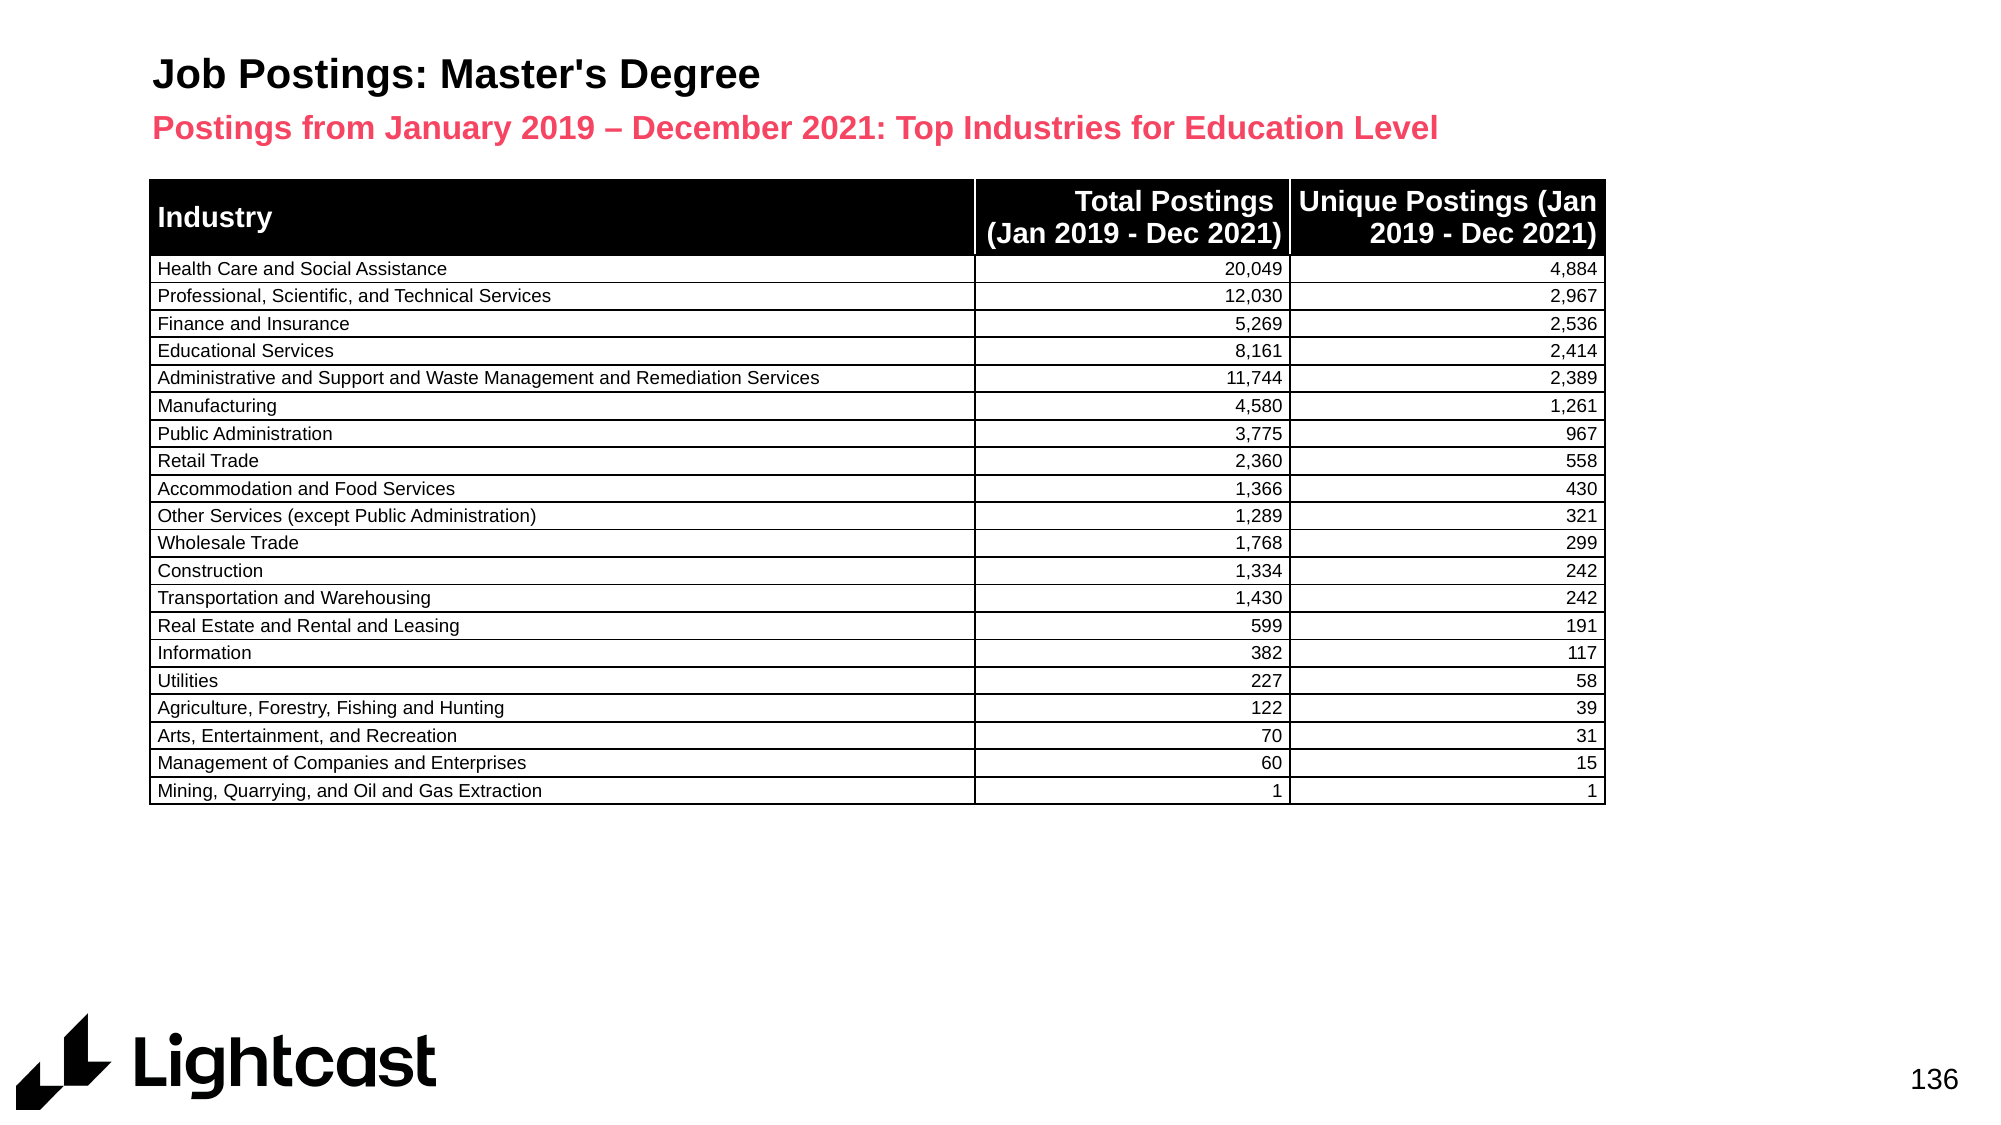

# Job Postings: Master's Degree
Postings from January 2019 – December 2021: Top Industries for Education Level
| Industry | Total Postings (Jan 2019 - Dec 2021) | Unique Postings (Jan 2019 - Dec 2021) |
| --- | --- | --- |
| Health Care and Social Assistance | 20,049 | 4,884 |
| Professional, Scientific, and Technical Services | 12,030 | 2,967 |
| Finance and Insurance | 5,269 | 2,536 |
| Educational Services | 8,161 | 2,414 |
| Administrative and Support and Waste Management and Remediation Services | 11,744 | 2,389 |
| Manufacturing | 4,580 | 1,261 |
| Public Administration | 3,775 | 967 |
| Retail Trade | 2,360 | 558 |
| Accommodation and Food Services | 1,366 | 430 |
| Other Services (except Public Administration) | 1,289 | 321 |
| Wholesale Trade | 1,768 | 299 |
| Construction | 1,334 | 242 |
| Transportation and Warehousing | 1,430 | 242 |
| Real Estate and Rental and Leasing | 599 | 191 |
| Information | 382 | 117 |
| Utilities | 227 | 58 |
| Agriculture, Forestry, Fishing and Hunting | 122 | 39 |
| Arts, Entertainment, and Recreation | 70 | 31 |
| Management of Companies and Enterprises | 60 | 15 |
| Mining, Quarrying, and Oil and Gas Extraction | 1 | 1 |